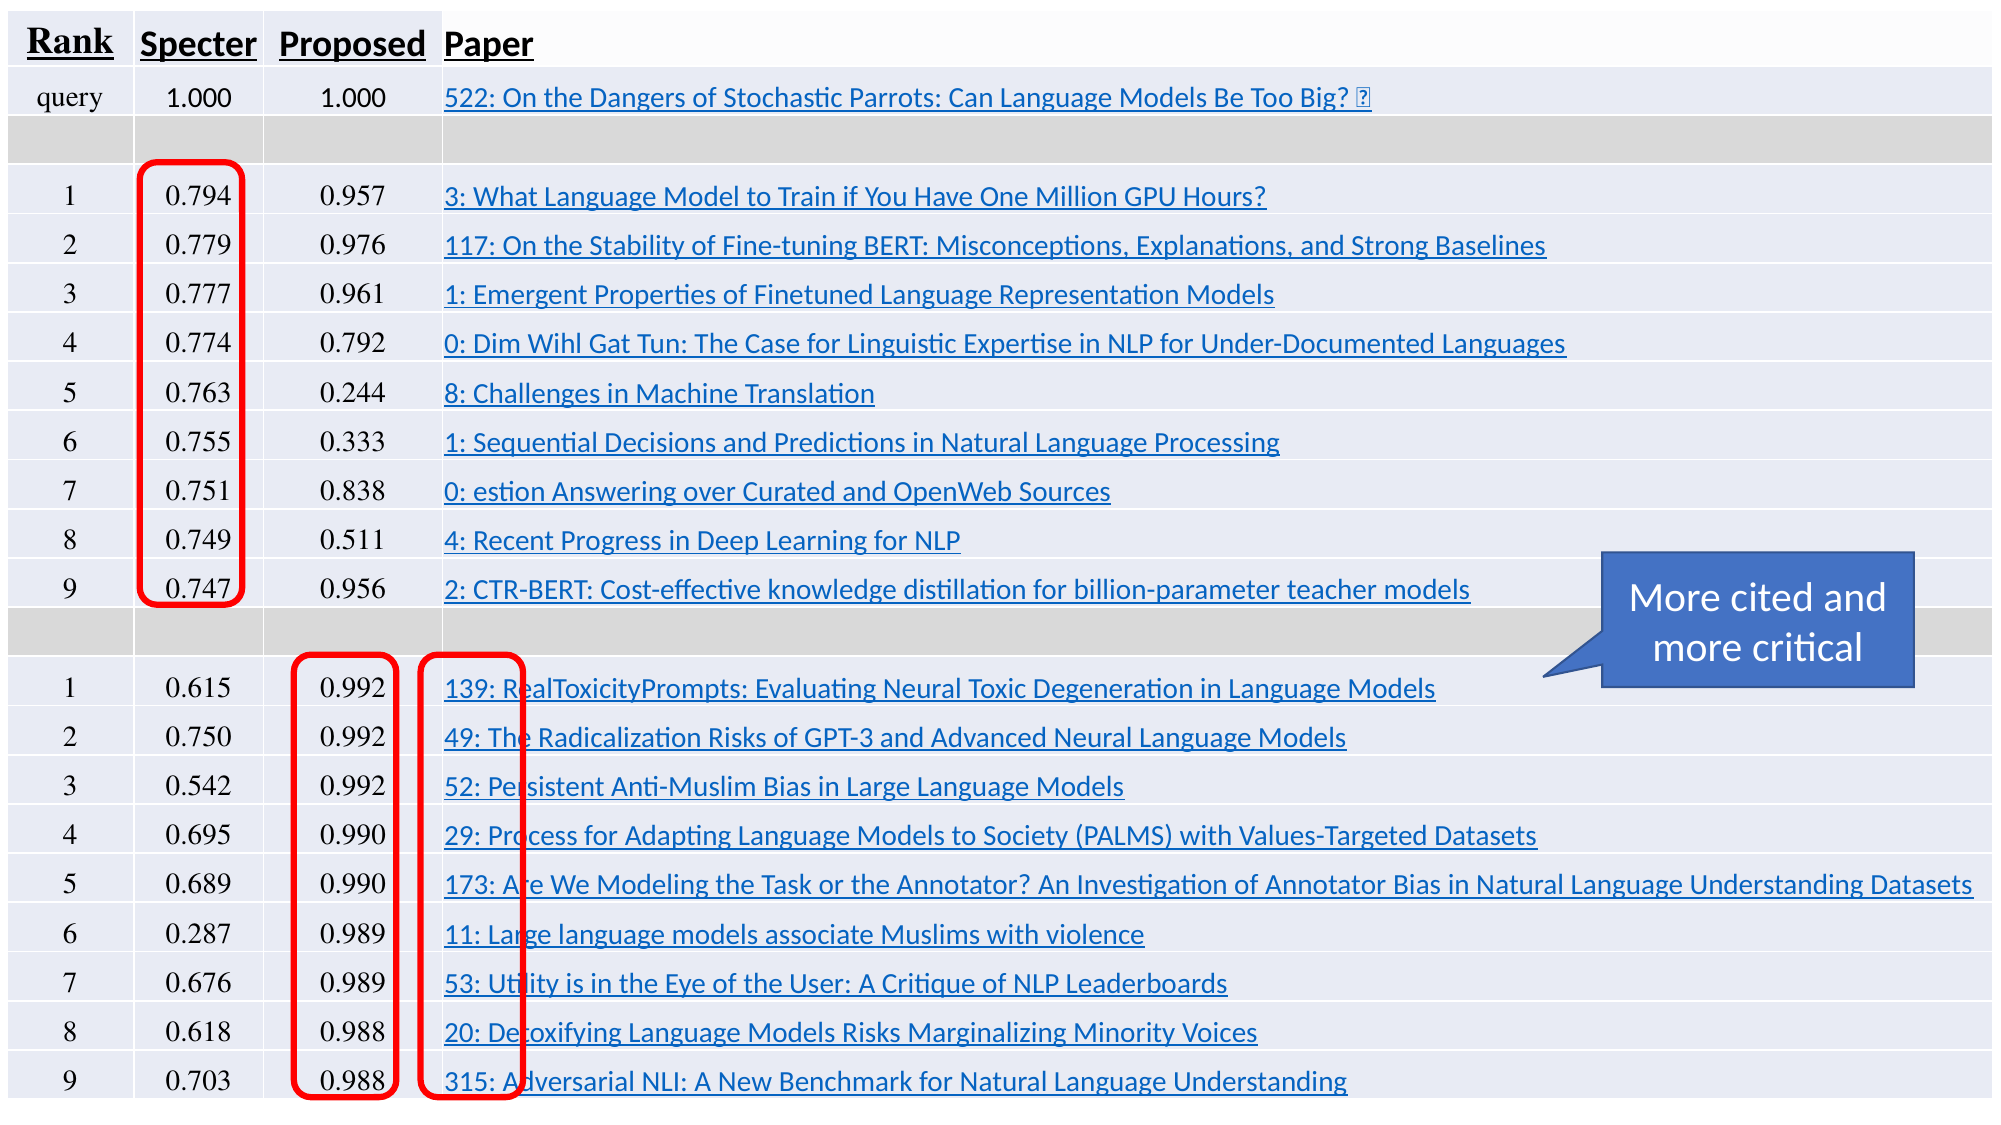

| Rank | Specter | Proposed | Paper |
| --- | --- | --- | --- |
| query | 1.000 | 1.000 | 522: On the Dangers of Stochastic Parrots: Can Language Models Be Too Big? 🦜 |
|  |  |  |  |
| 1 | 0.794 | 0.957 | 3: What Language Model to Train if You Have One Million GPU Hours? |
| 2 | 0.779 | 0.976 | 117: On the Stability of Fine-tuning BERT: Misconceptions, Explanations, and Strong Baselines |
| 3 | 0.777 | 0.961 | 1: Emergent Properties of Finetuned Language Representation Models |
| 4 | 0.774 | 0.792 | 0: Dim Wihl Gat Tun: The Case for Linguistic Expertise in NLP for Under-Documented Languages |
| 5 | 0.763 | 0.244 | 8: Challenges in Machine Translation |
| 6 | 0.755 | 0.333 | 1: Sequential Decisions and Predictions in Natural Language Processing |
| 7 | 0.751 | 0.838 | 0: estion Answering over Curated and OpenWeb Sources |
| 8 | 0.749 | 0.511 | 4: Recent Progress in Deep Learning for NLP |
| 9 | 0.747 | 0.956 | 2: CTR-BERT: Cost-effective knowledge distillation for billion-parameter teacher models |
|  |  |  |  |
| 1 | 0.615 | 0.992 | 139: RealToxicityPrompts: Evaluating Neural Toxic Degeneration in Language Models |
| 2 | 0.750 | 0.992 | 49: The Radicalization Risks of GPT-3 and Advanced Neural Language Models |
| 3 | 0.542 | 0.992 | 52: Persistent Anti-Muslim Bias in Large Language Models |
| 4 | 0.695 | 0.990 | 29: Process for Adapting Language Models to Society (PALMS) with Values-Targeted Datasets |
| 5 | 0.689 | 0.990 | 173: Are We Modeling the Task or the Annotator? An Investigation of Annotator Bias in Natural Language Understanding Datasets |
| 6 | 0.287 | 0.989 | 11: Large language models associate Muslims with violence |
| 7 | 0.676 | 0.989 | 53: Utility is in the Eye of the User: A Critique of NLP Leaderboards |
| 8 | 0.618 | 0.988 | 20: Detoxifying Language Models Risks Marginalizing Minority Voices |
| 9 | 0.703 | 0.988 | 315: Adversarial NLI: A New Benchmark for Natural Language Understanding |

More cited and more critical

29